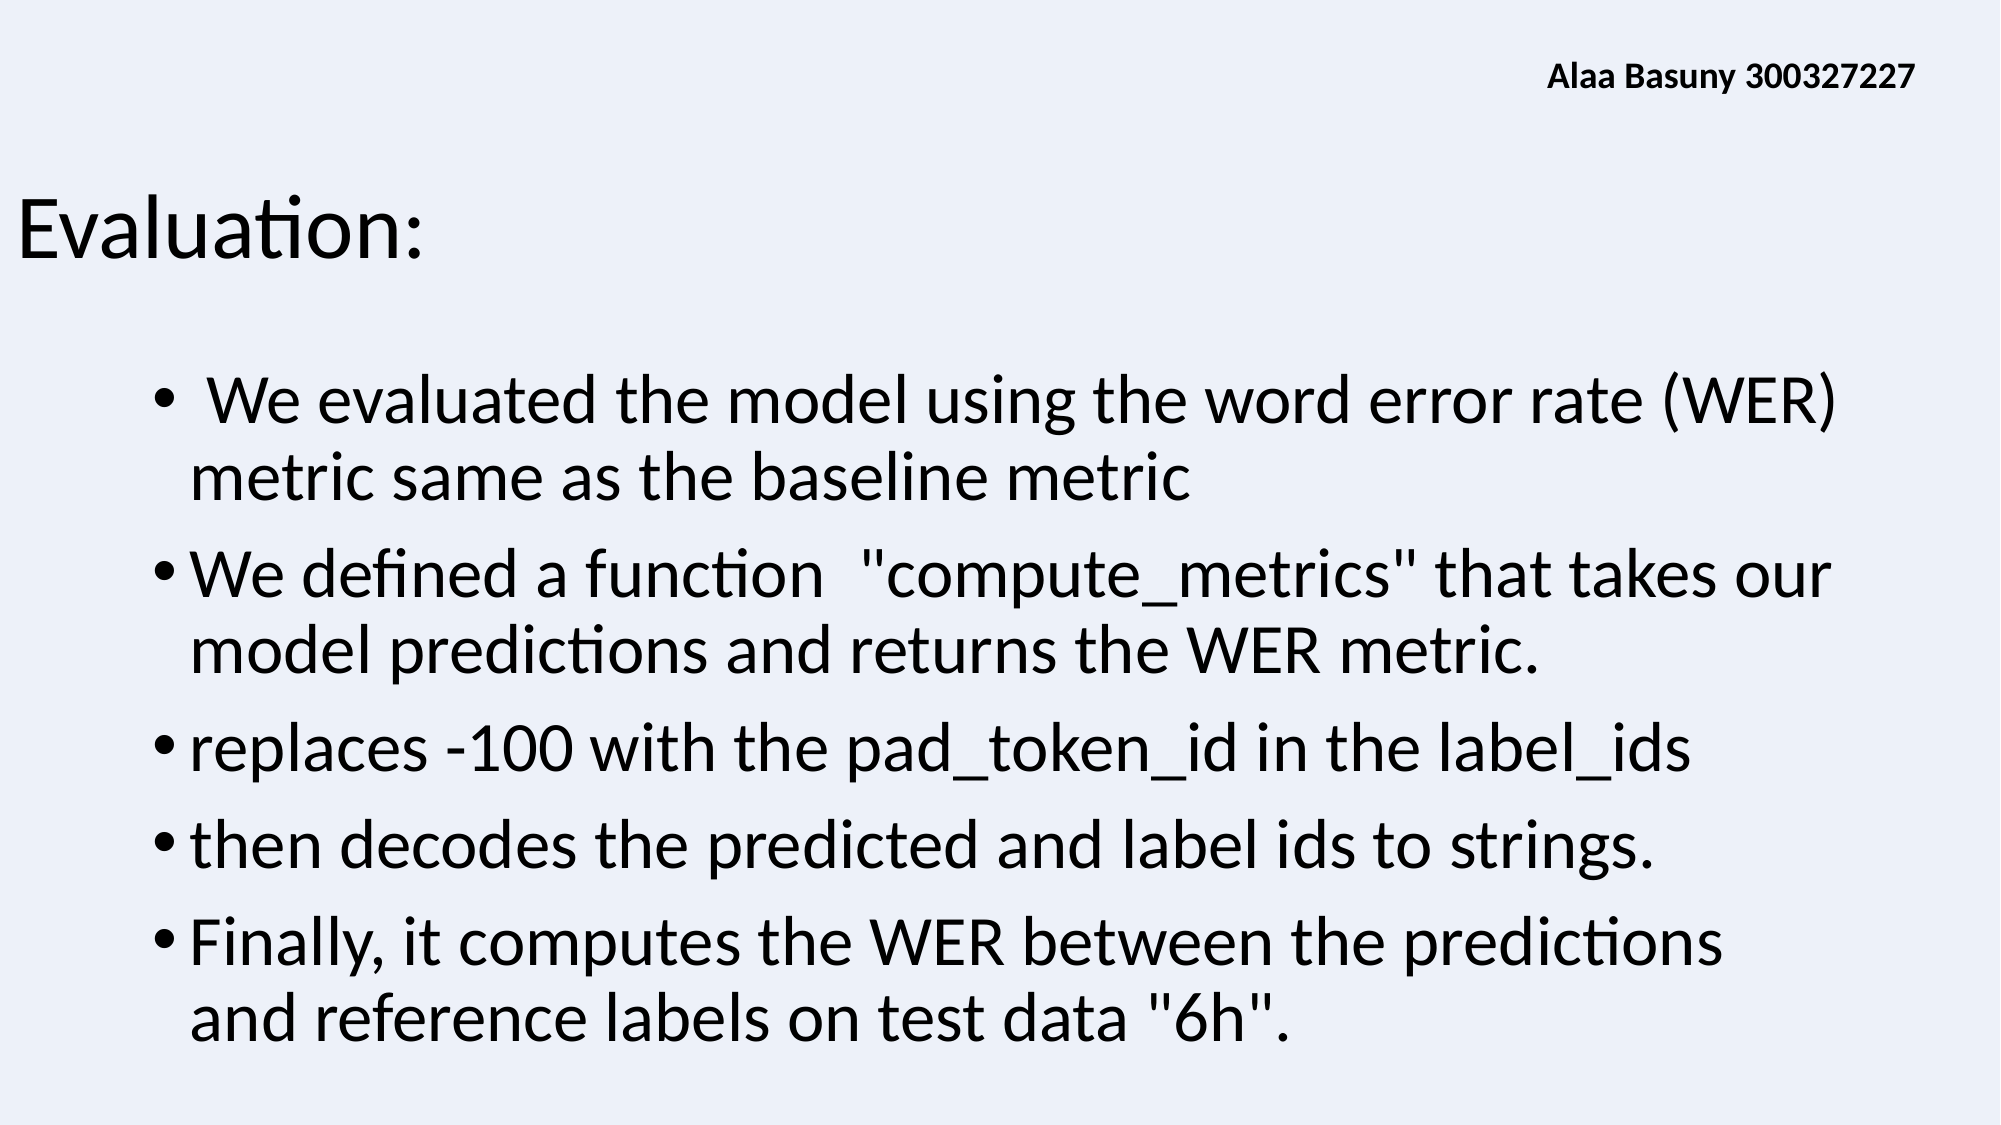

Alaa Basuny 300327227
# Evaluation:
 We evaluated the model using the word error rate (WER) metric same as the baseline metric
We defined a function  "compute_metrics" that takes our model predictions and returns the WER metric.
replaces -100 with the pad_token_id in the label_ids
then decodes the predicted and label ids to strings.
Finally, it computes the WER between the predictions and reference labels on test data "6h".